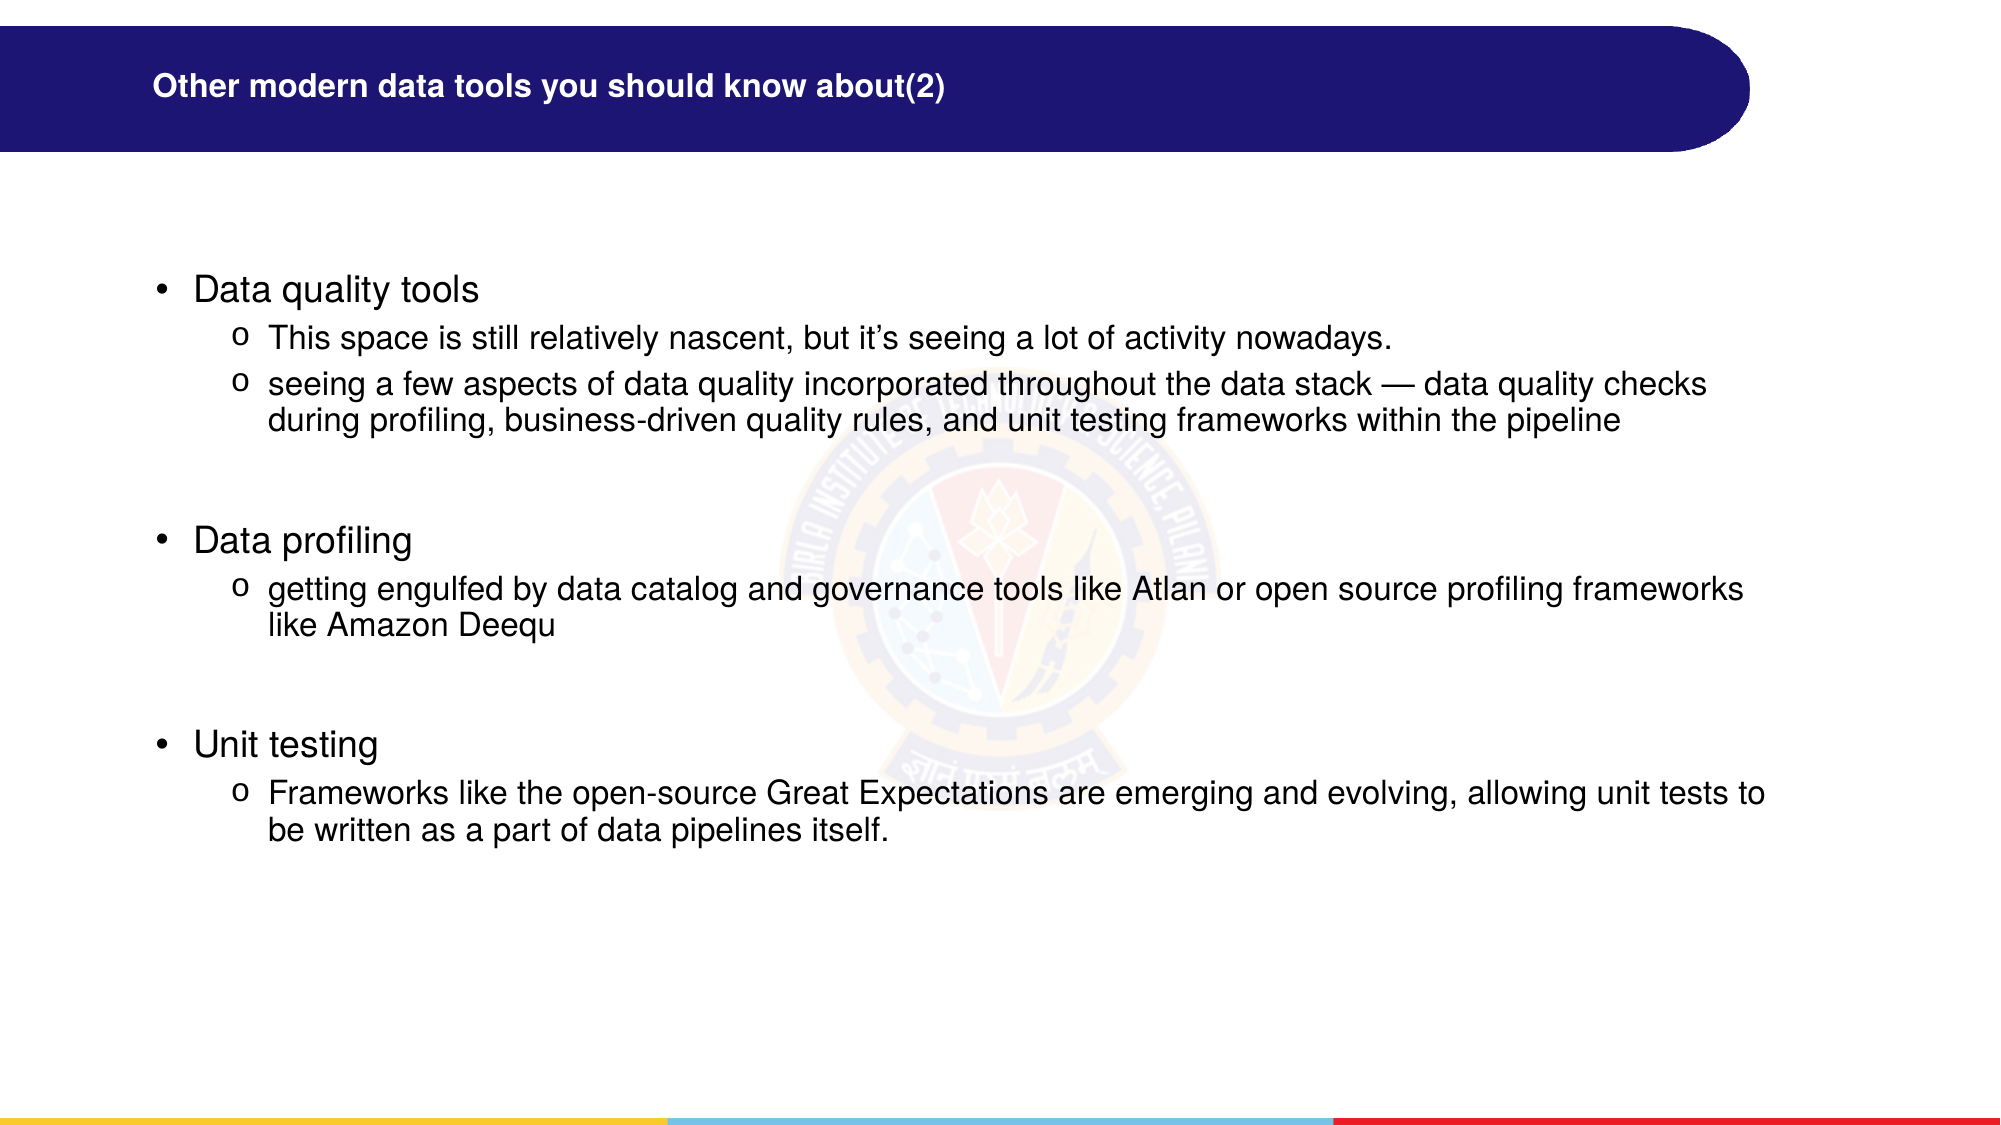

# Other modern data tools you should know about(2)

Data quality tools
This space is still relatively nascent, but it’s seeing a lot of activity nowadays.
seeing a few aspects of data quality incorporated throughout the data stack — data quality checks during profiling, business-driven quality rules, and unit testing frameworks within the pipeline

Data profiling
getting engulfed by data catalog and governance tools like Atlan or open source profiling frameworks like Amazon Deequ

Unit testing
Frameworks like the open-source Great Expectations are emerging and evolving, allowing unit tests to be written as a part of data pipelines itself.